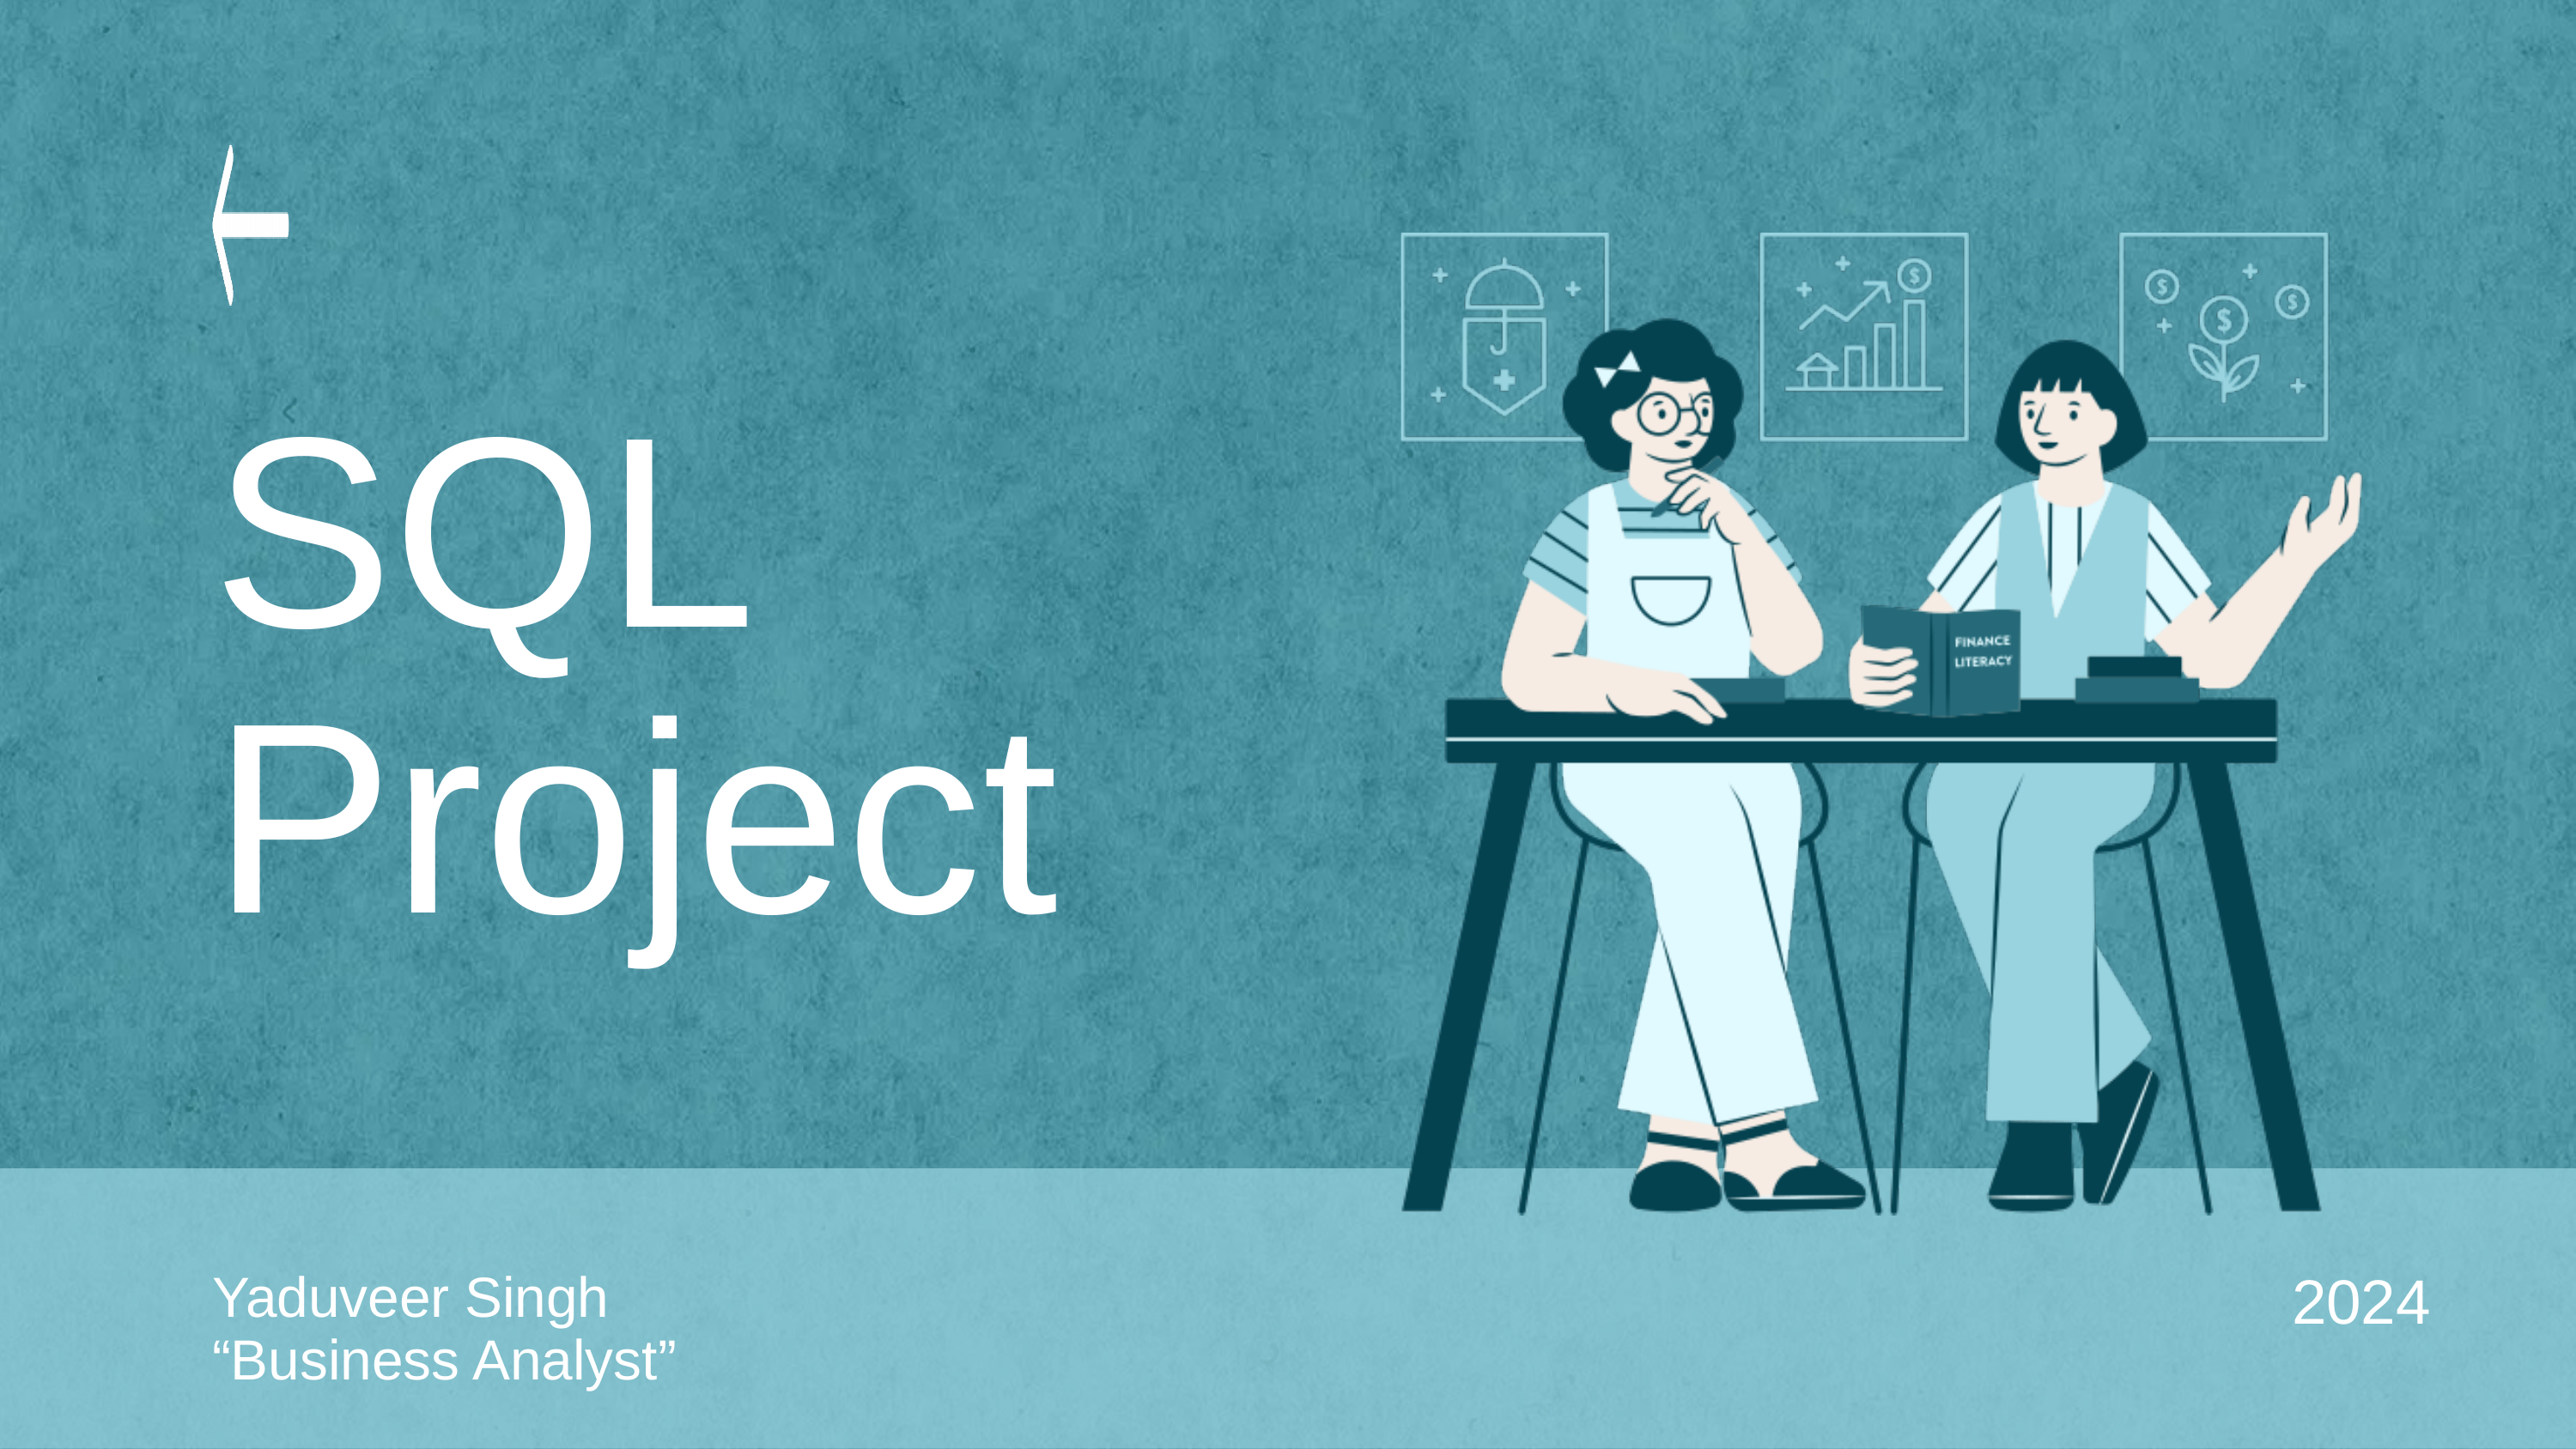

SQL Project

Yaduveer Singh “Business Analyst”
2024